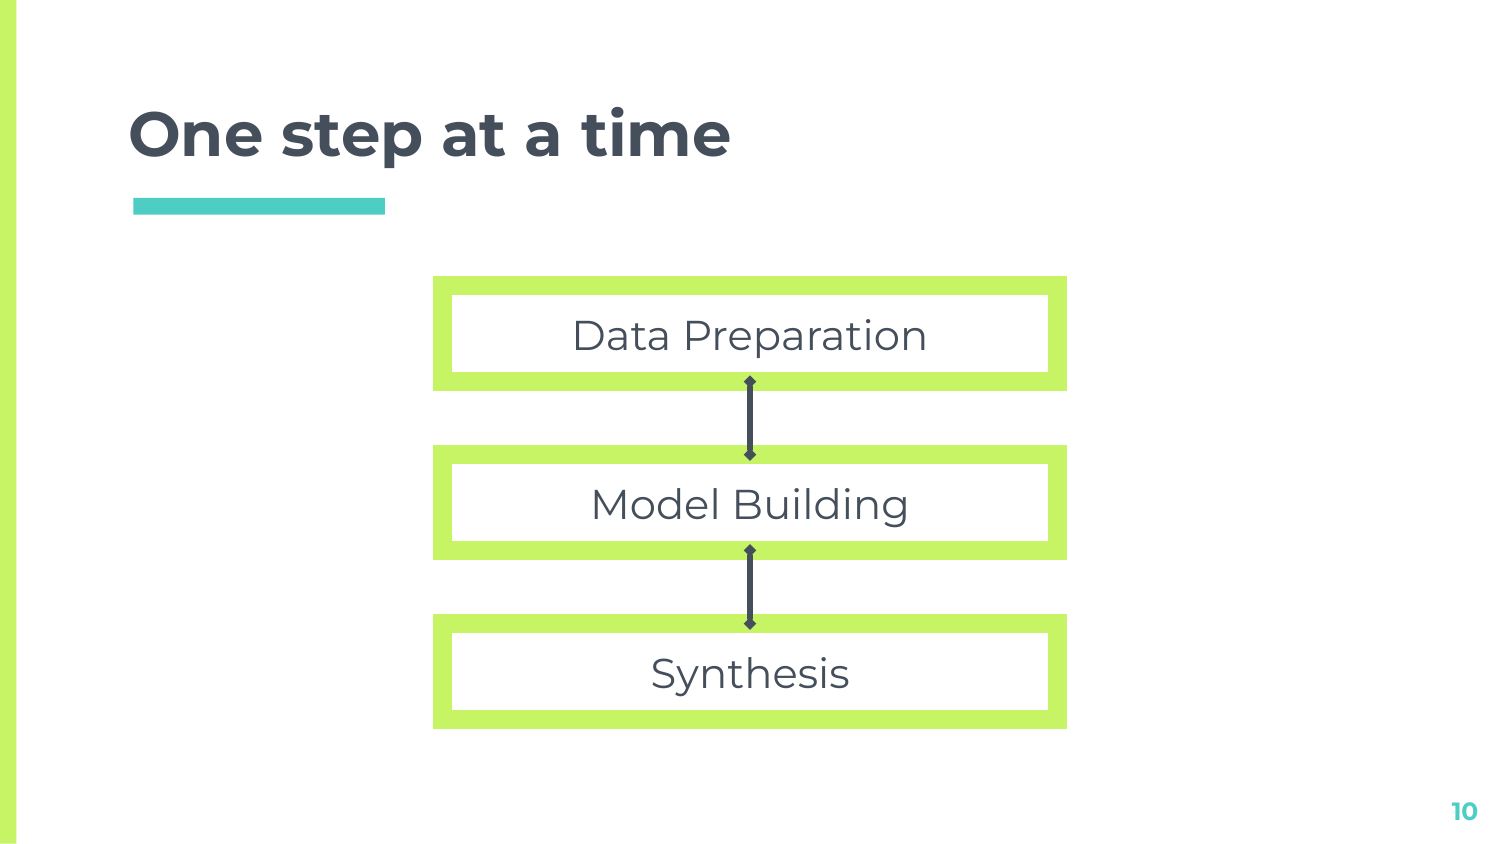

# One step at a time
Data Preparation
Model Building
Synthesis
10